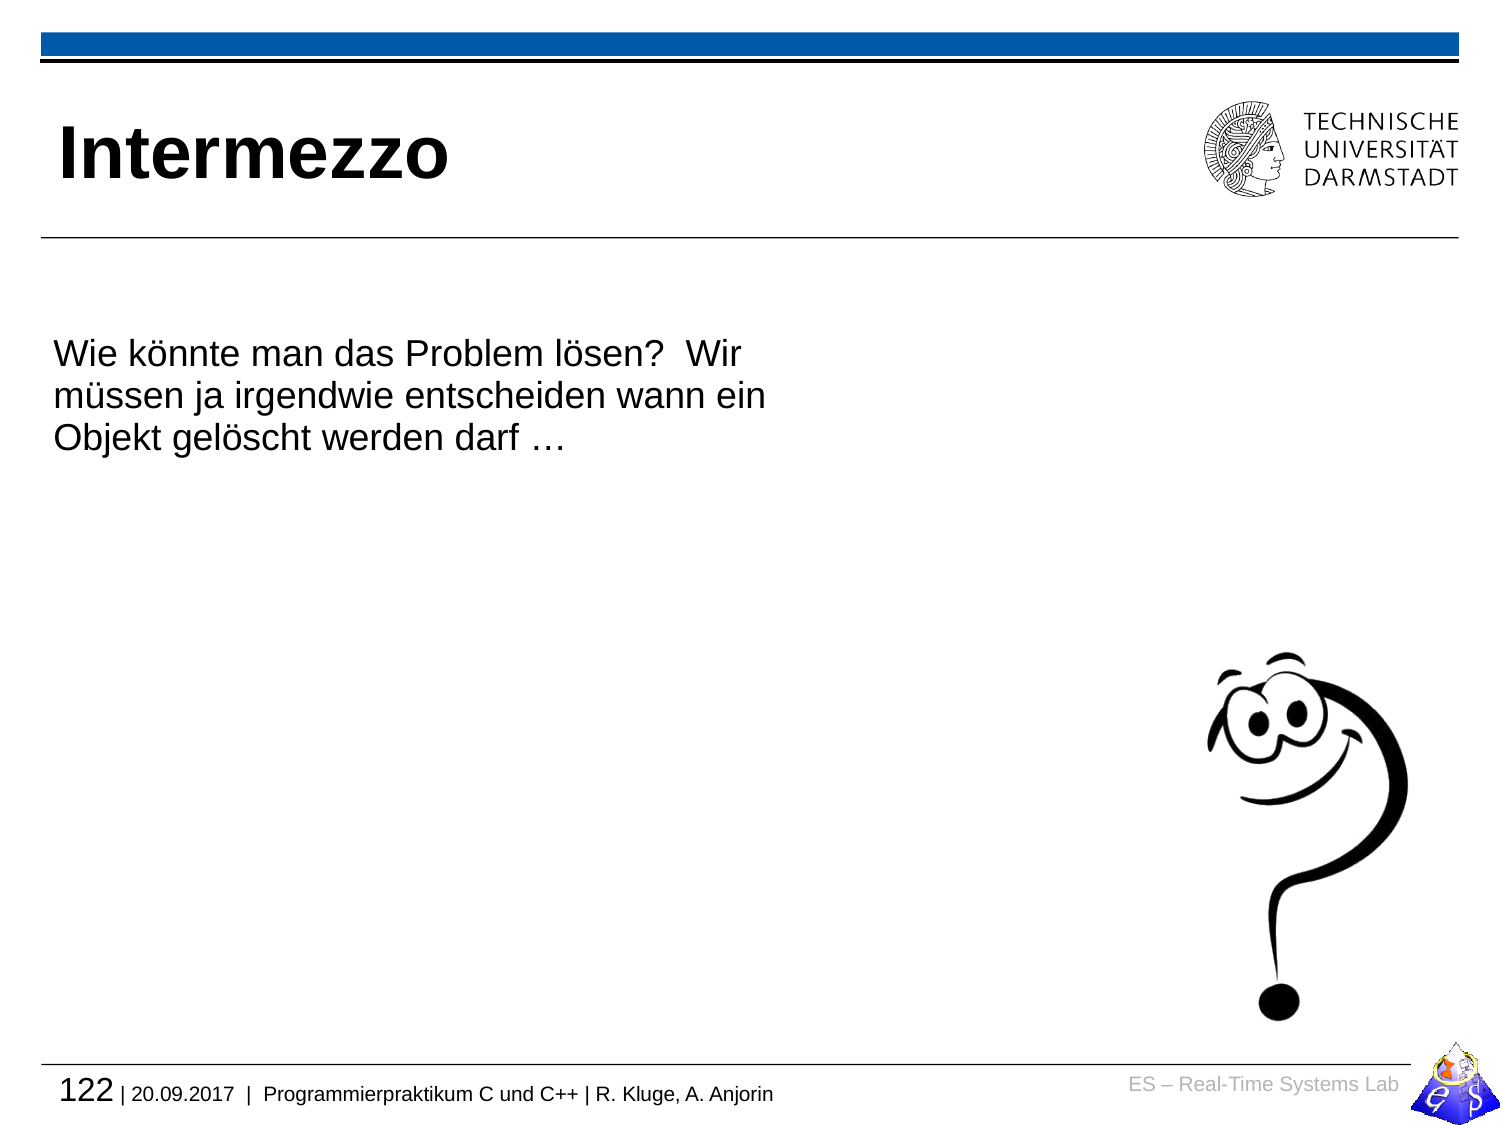

# Intermezzo
Wie könnte man das Problem lösen?  Wir müssen ja irgendwie entscheiden wann ein Objekt gelöscht werden darf …